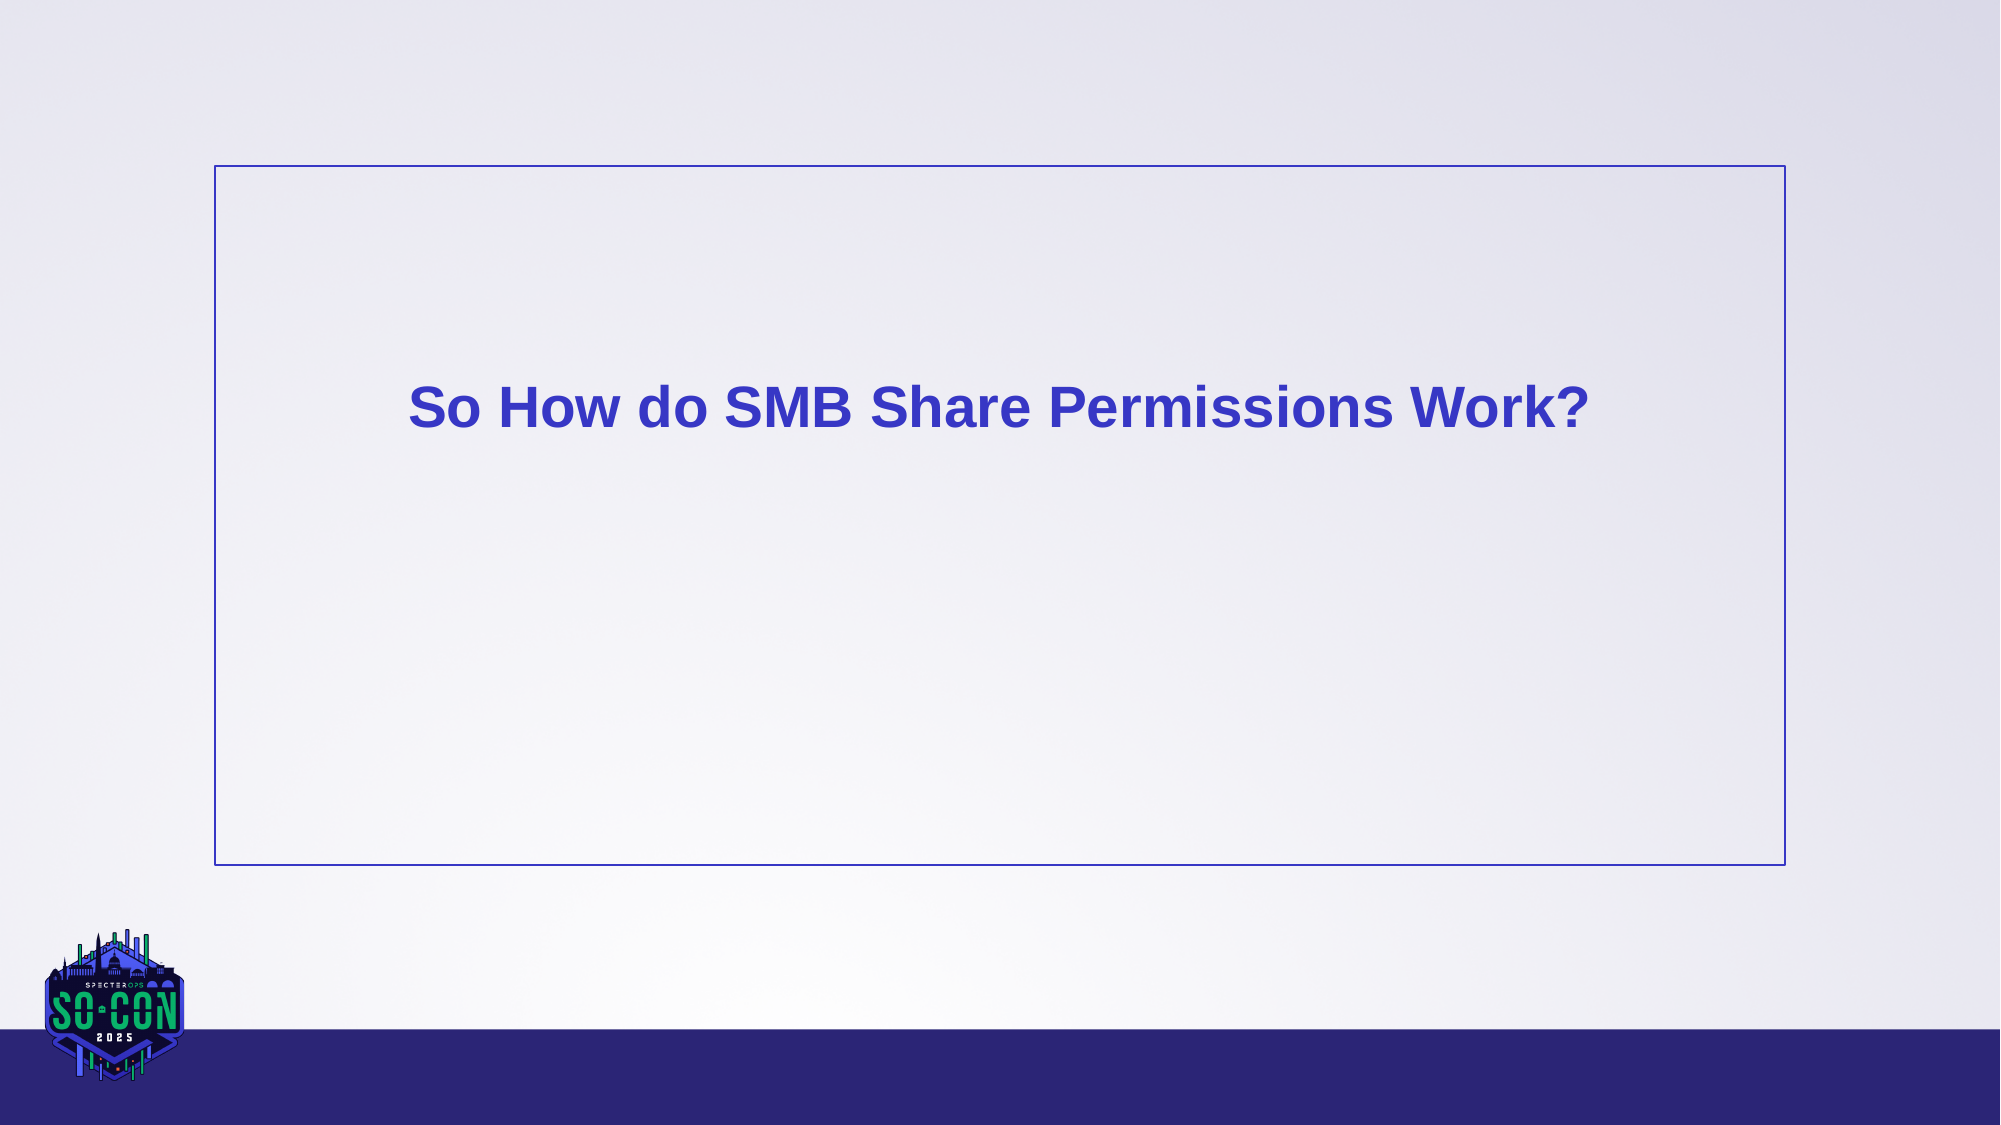

So How do SMB Share Permissions Work?